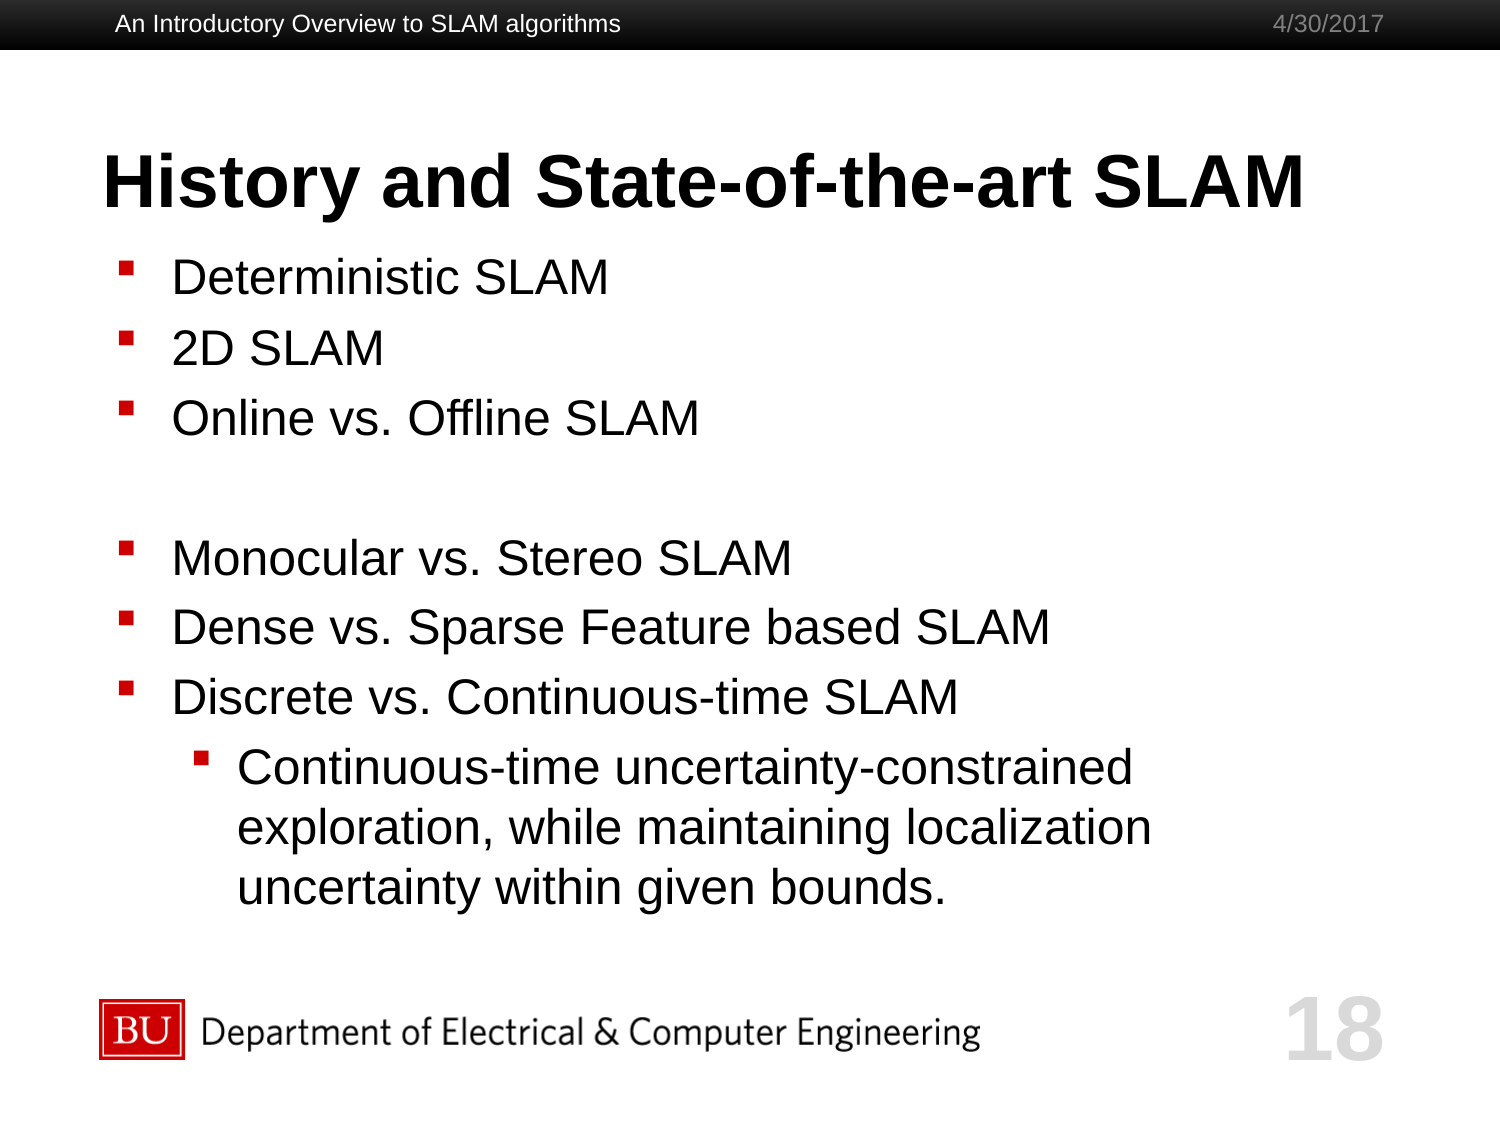

An Introductory Overview to SLAM algorithms
4/30/2017
# History and State-of-the-art SLAM
Deterministic SLAM
2D SLAM
Online vs. Offline SLAM

Monocular vs. Stereo SLAM
Dense vs. Sparse Feature based SLAM
Discrete vs. Continuous-time SLAM
Continuous-time uncertainty-constrained exploration, while maintaining localization uncertainty within given bounds.

18